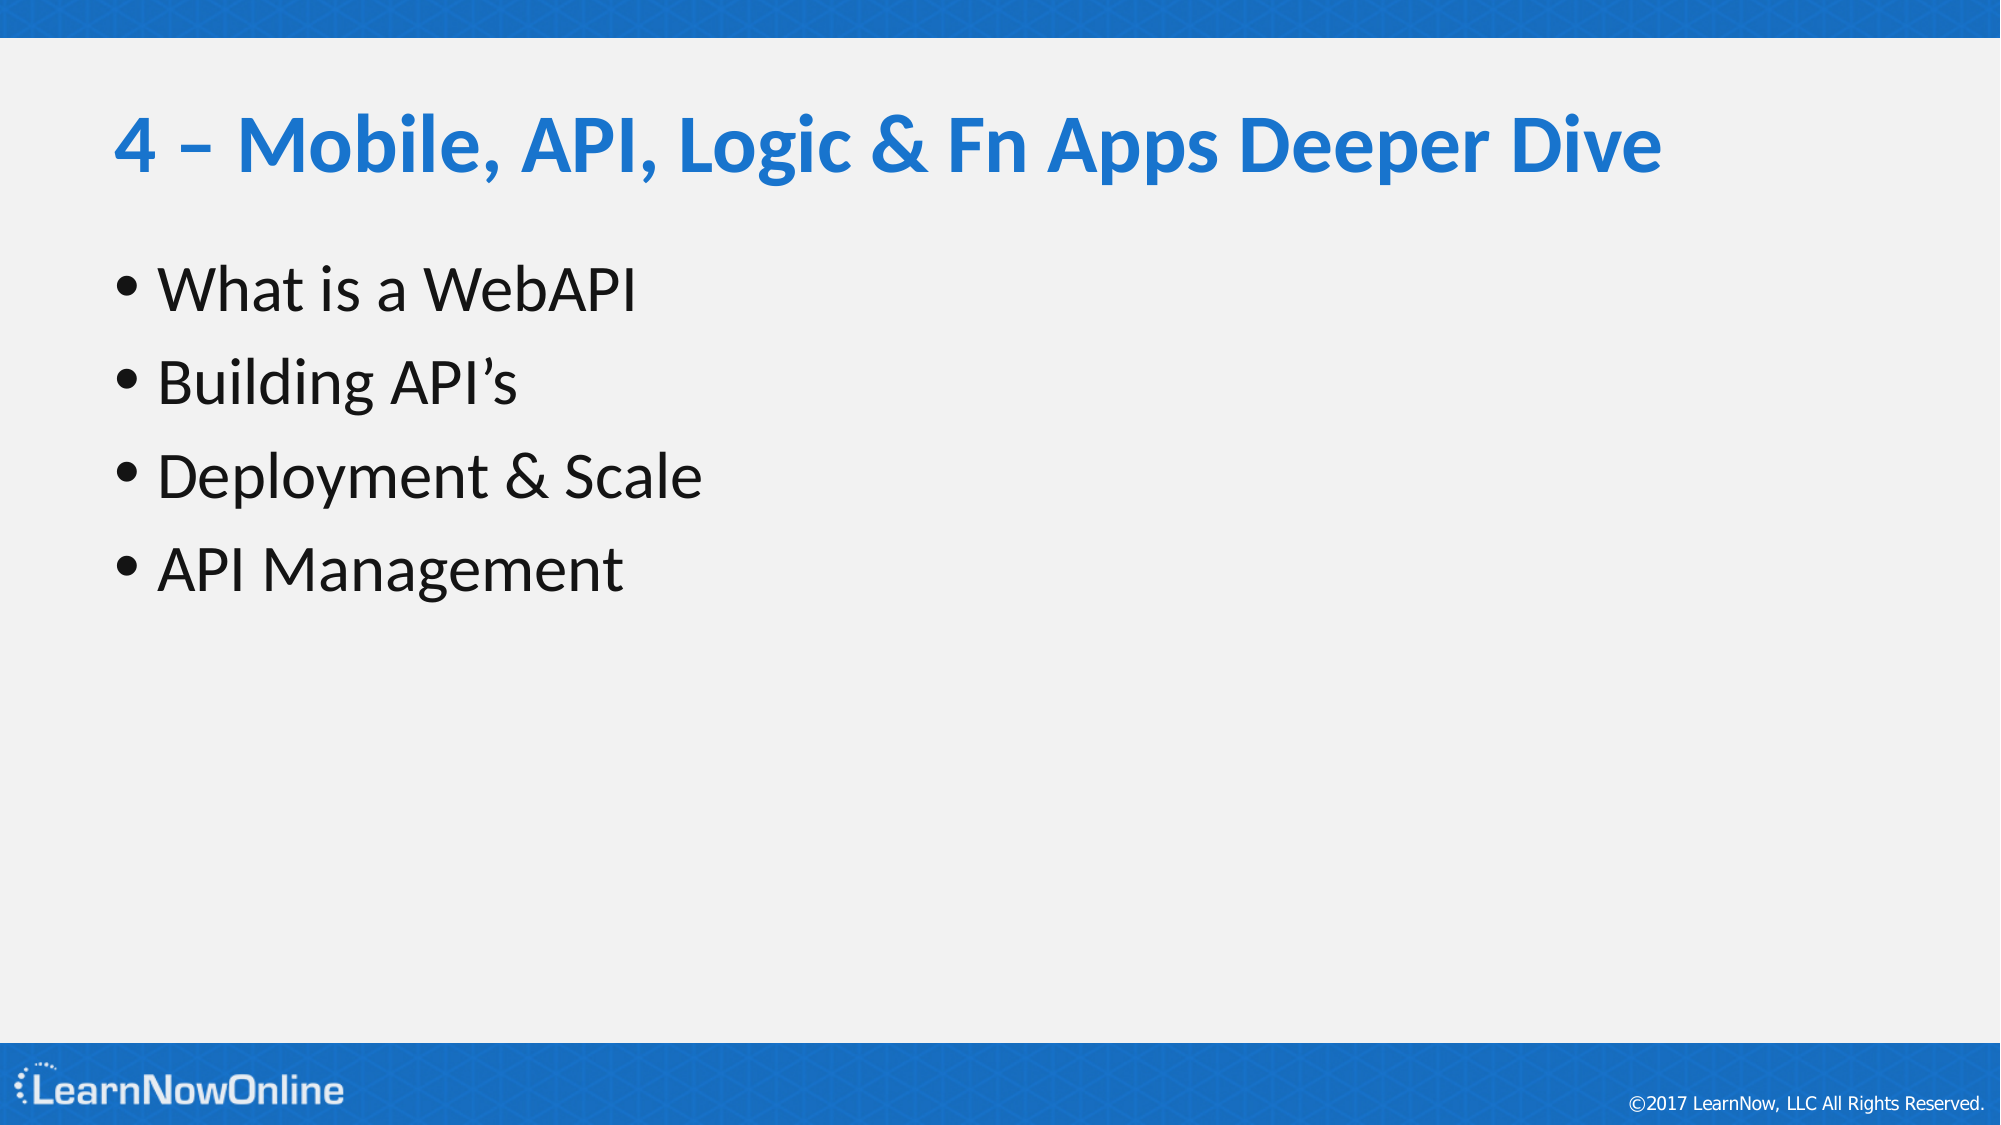

# 4 – Mobile, API, Logic & Fn Apps Deeper Dive
What is a WebAPI
Building API’s
Deployment & Scale
API Management